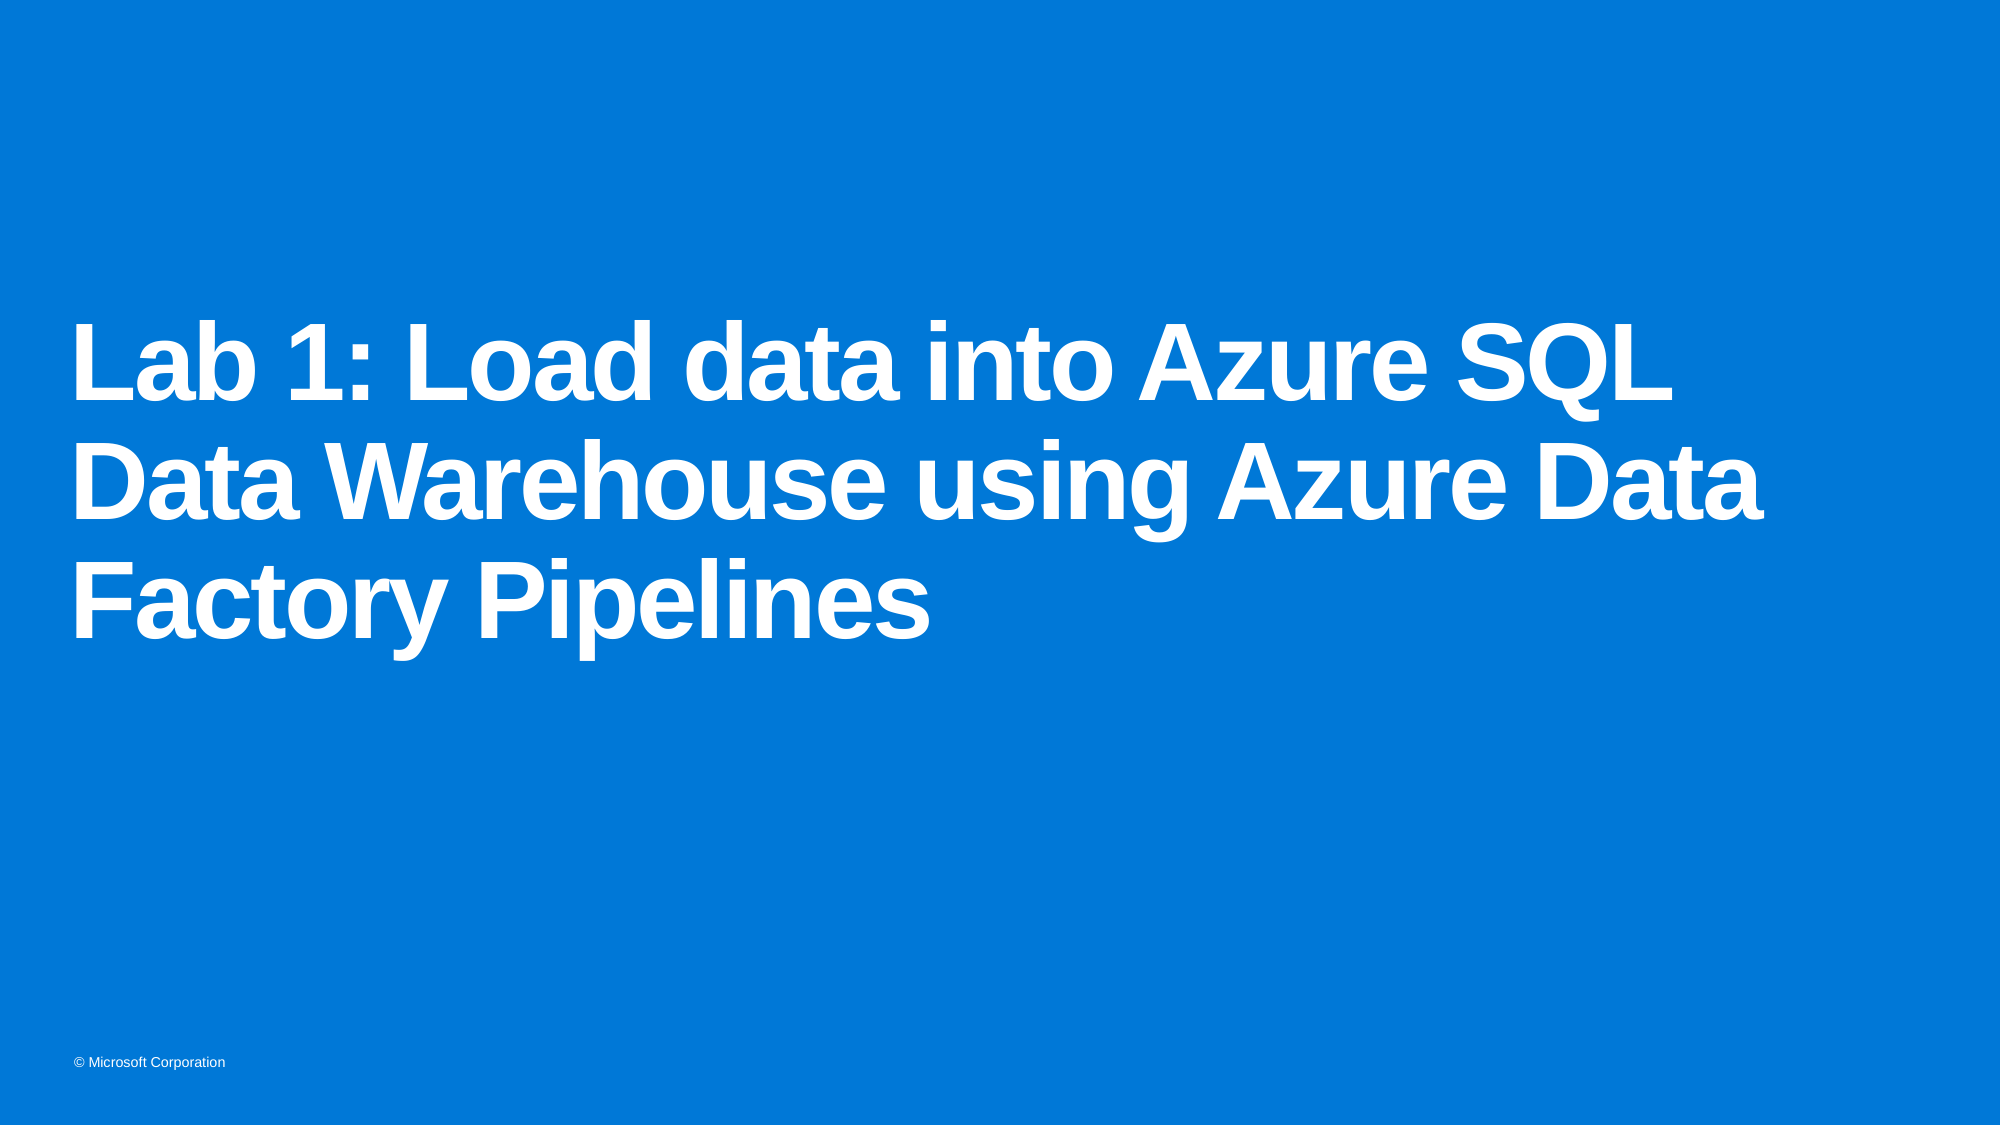

# Lab 1: Load data into Azure SQL Data Warehouse using Azure Data Factory Pipelines